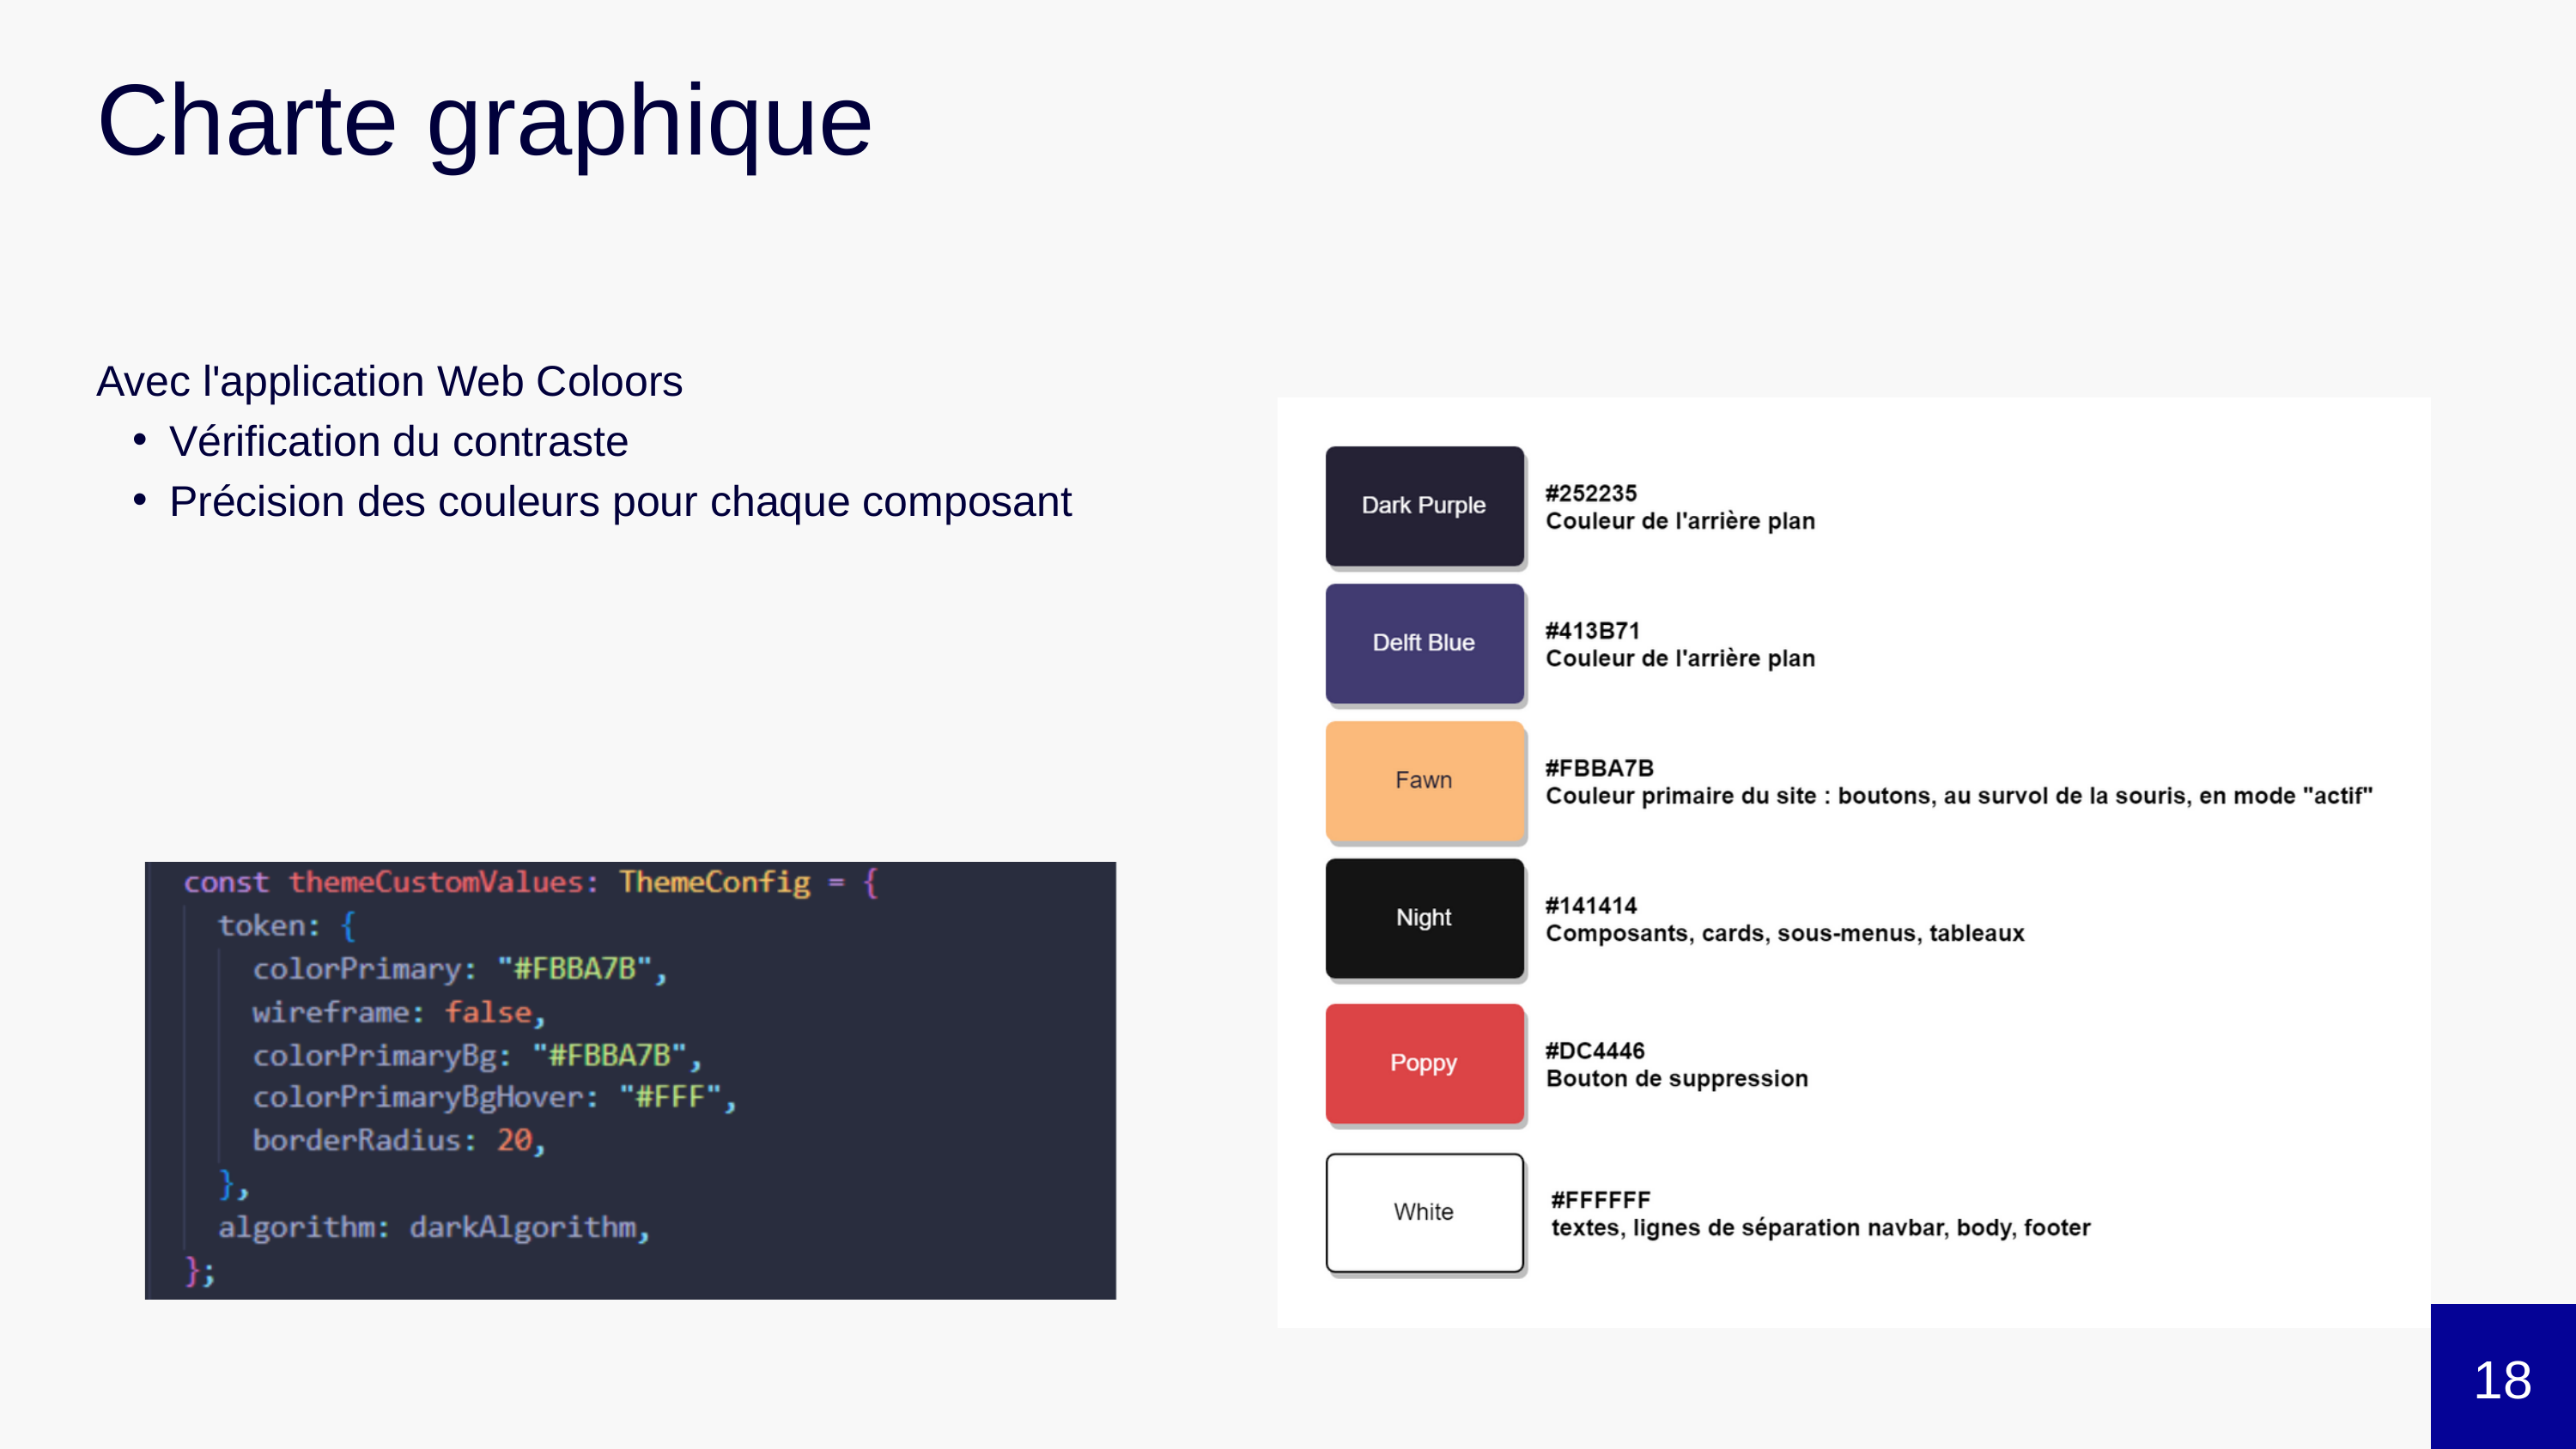

Charte graphique

Avec l'application Web Coloors
Vérification du contraste
Précision des couleurs pour chaque composant

18